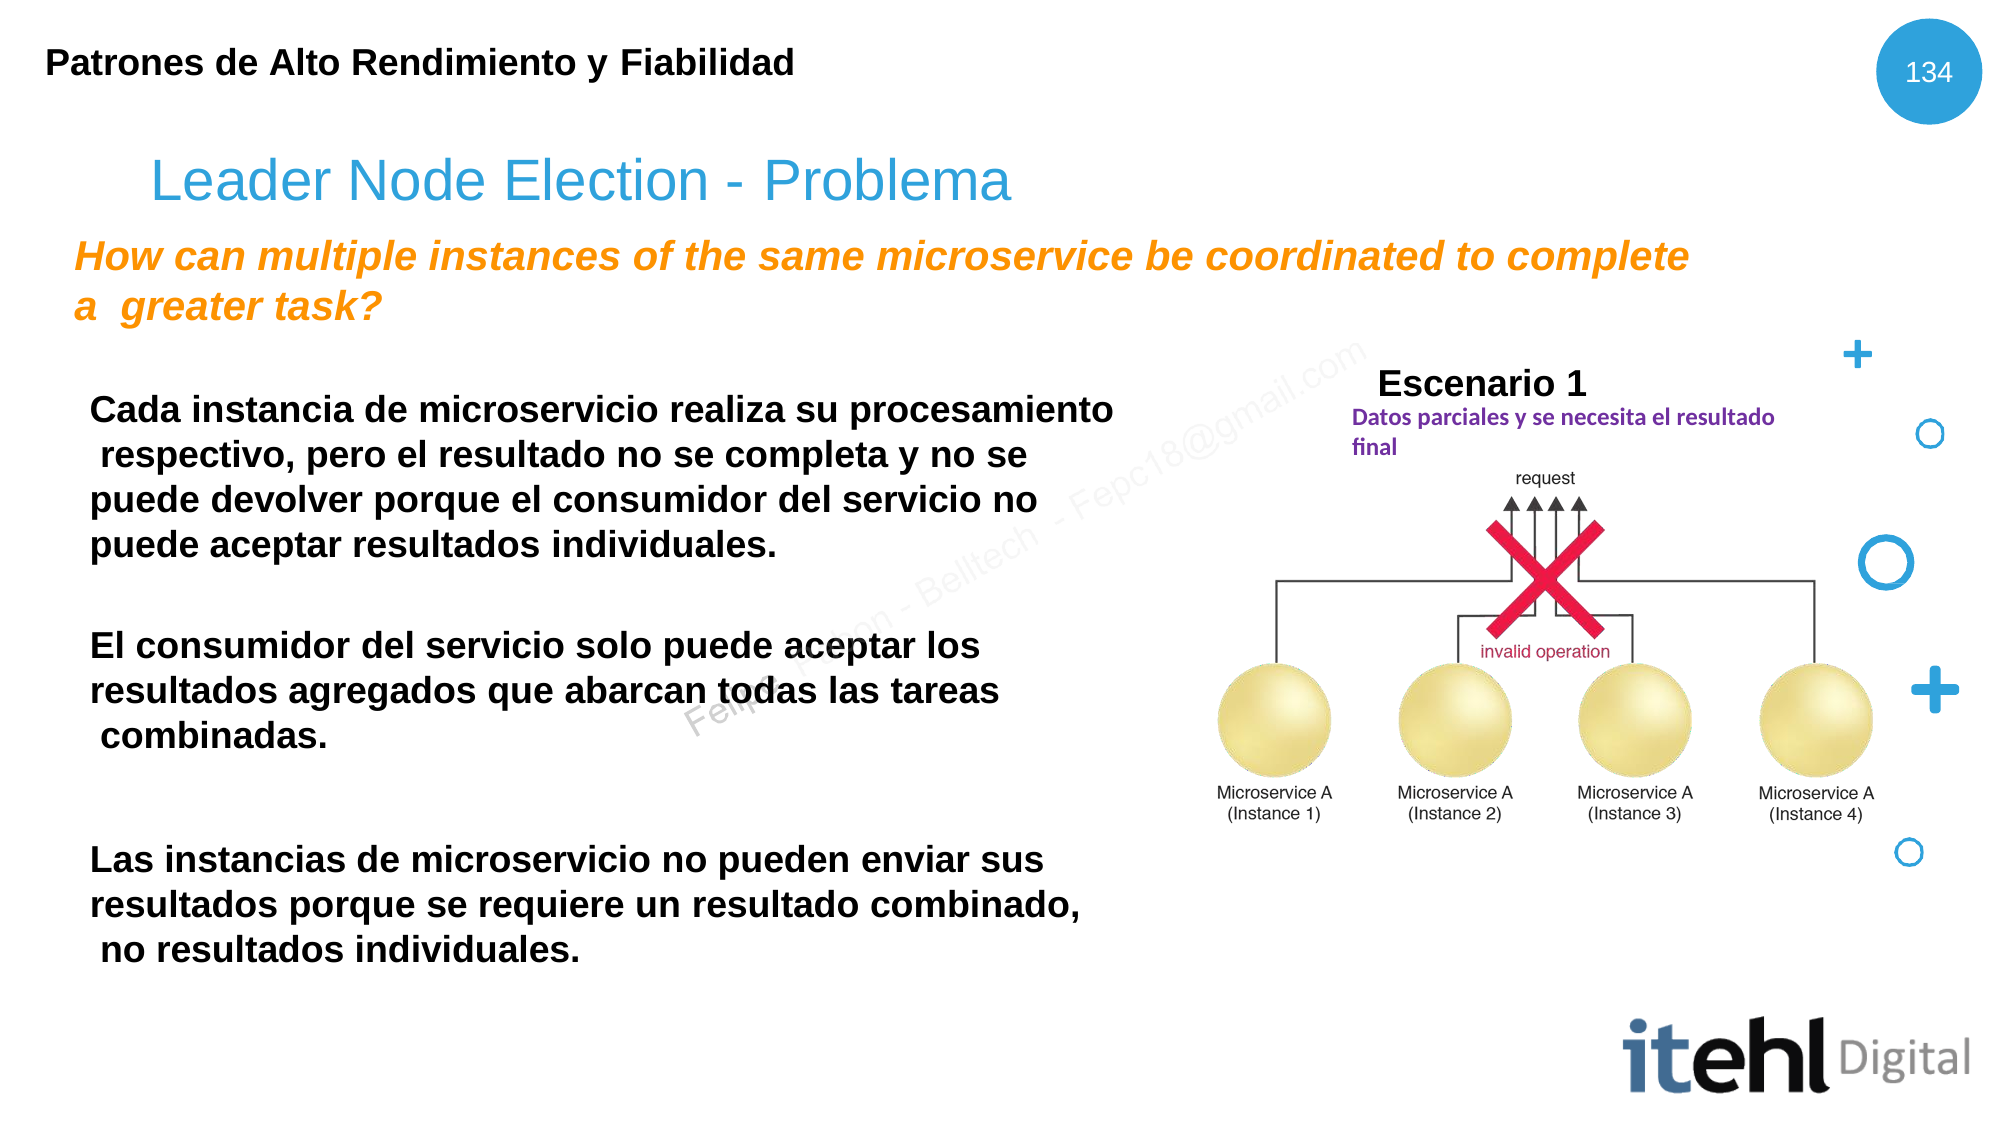

Patrones de Alto Rendimiento y Fiabilidad
134
# Leader Node Election - Problema
How can multiple instances of the same microservice be coordinated to complete a  greater task?

Escenario 1
Cada instancia de microservicio realiza su procesamiento  respectivo, pero el resultado no se completa y no se  puede devolver porque el consumidor del servicio no  puede aceptar resultados individuales.
Datos parciales y se necesita el resultado final

El consumidor del servicio solo puede aceptar los  resultados agregados que abarcan todas las tareas  combinadas.

Las instancias de microservicio no pueden enviar sus  resultados porque se requiere un resultado combinado,  no resultados individuales.